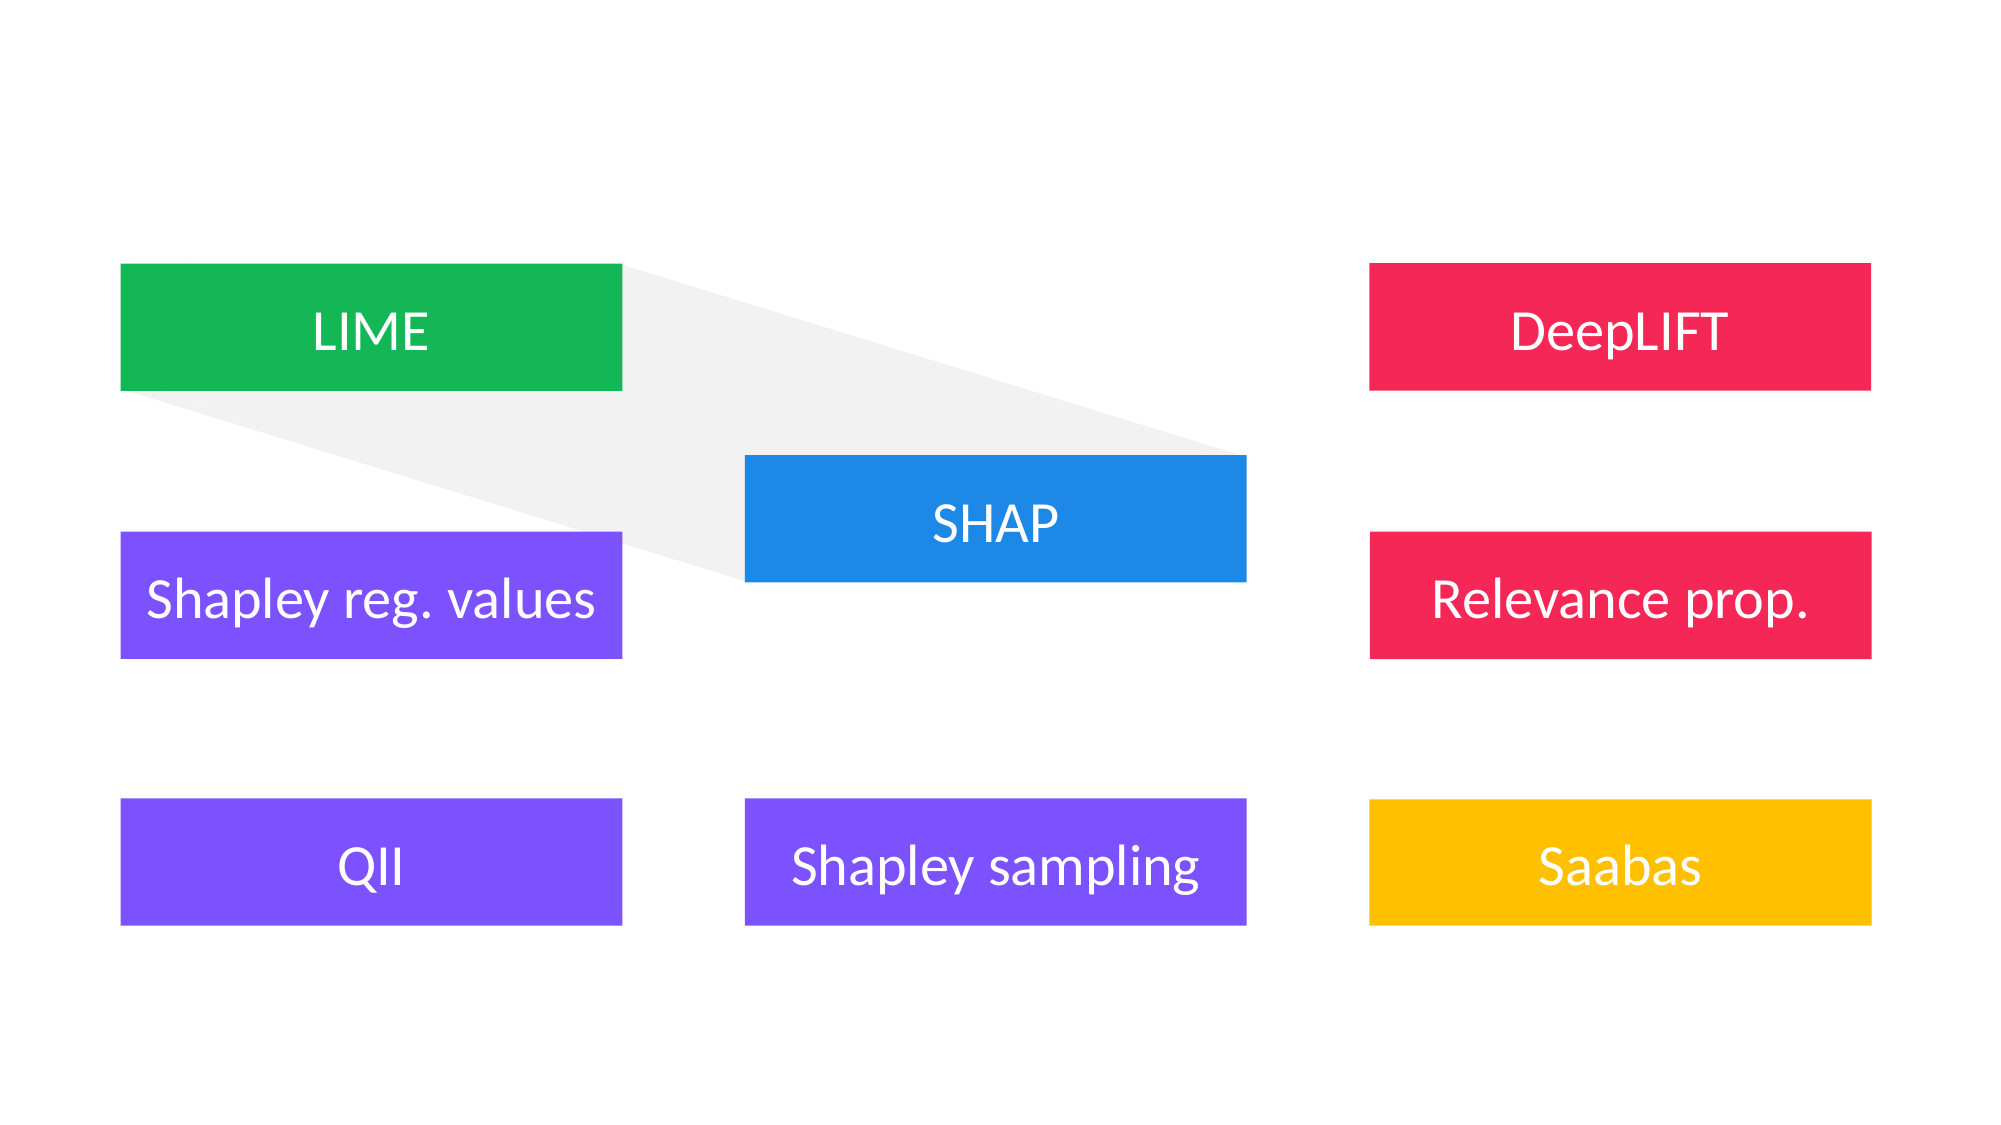

DeepLIFT
LIME

SHAP
Shapley reg. values
Relevance prop.

QII
Shapley sampling
Saabas